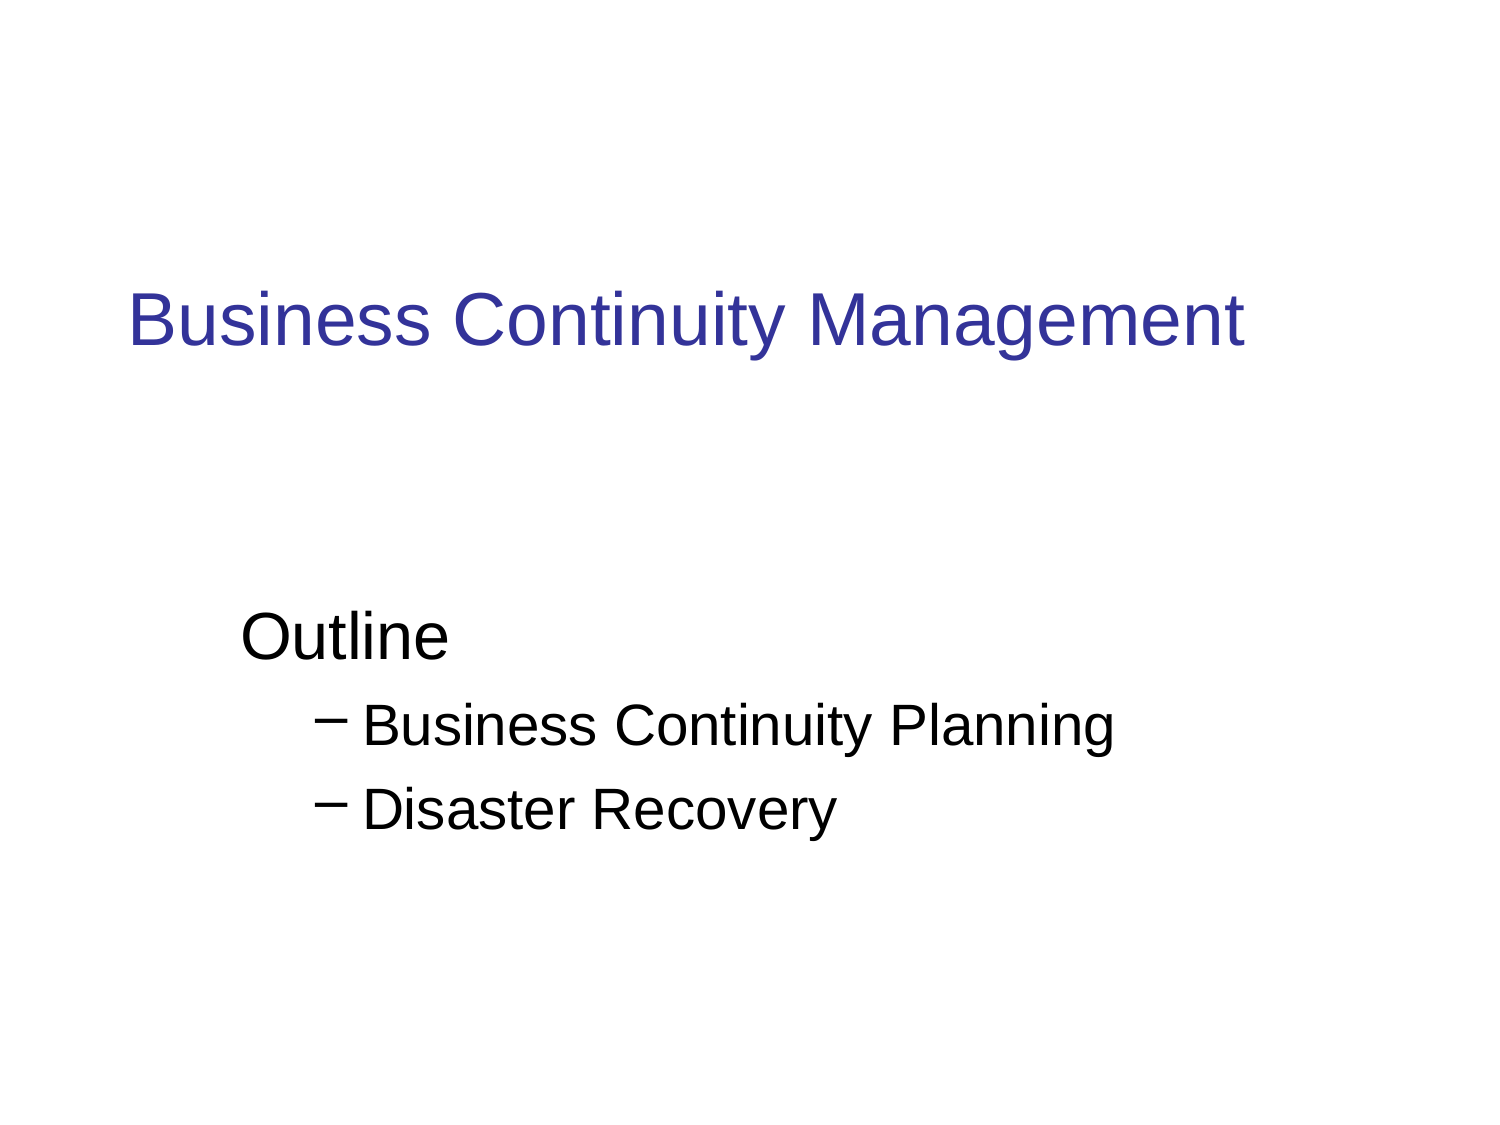

# Business Continuity Management
Outline
Business Continuity Planning
Disaster Recovery